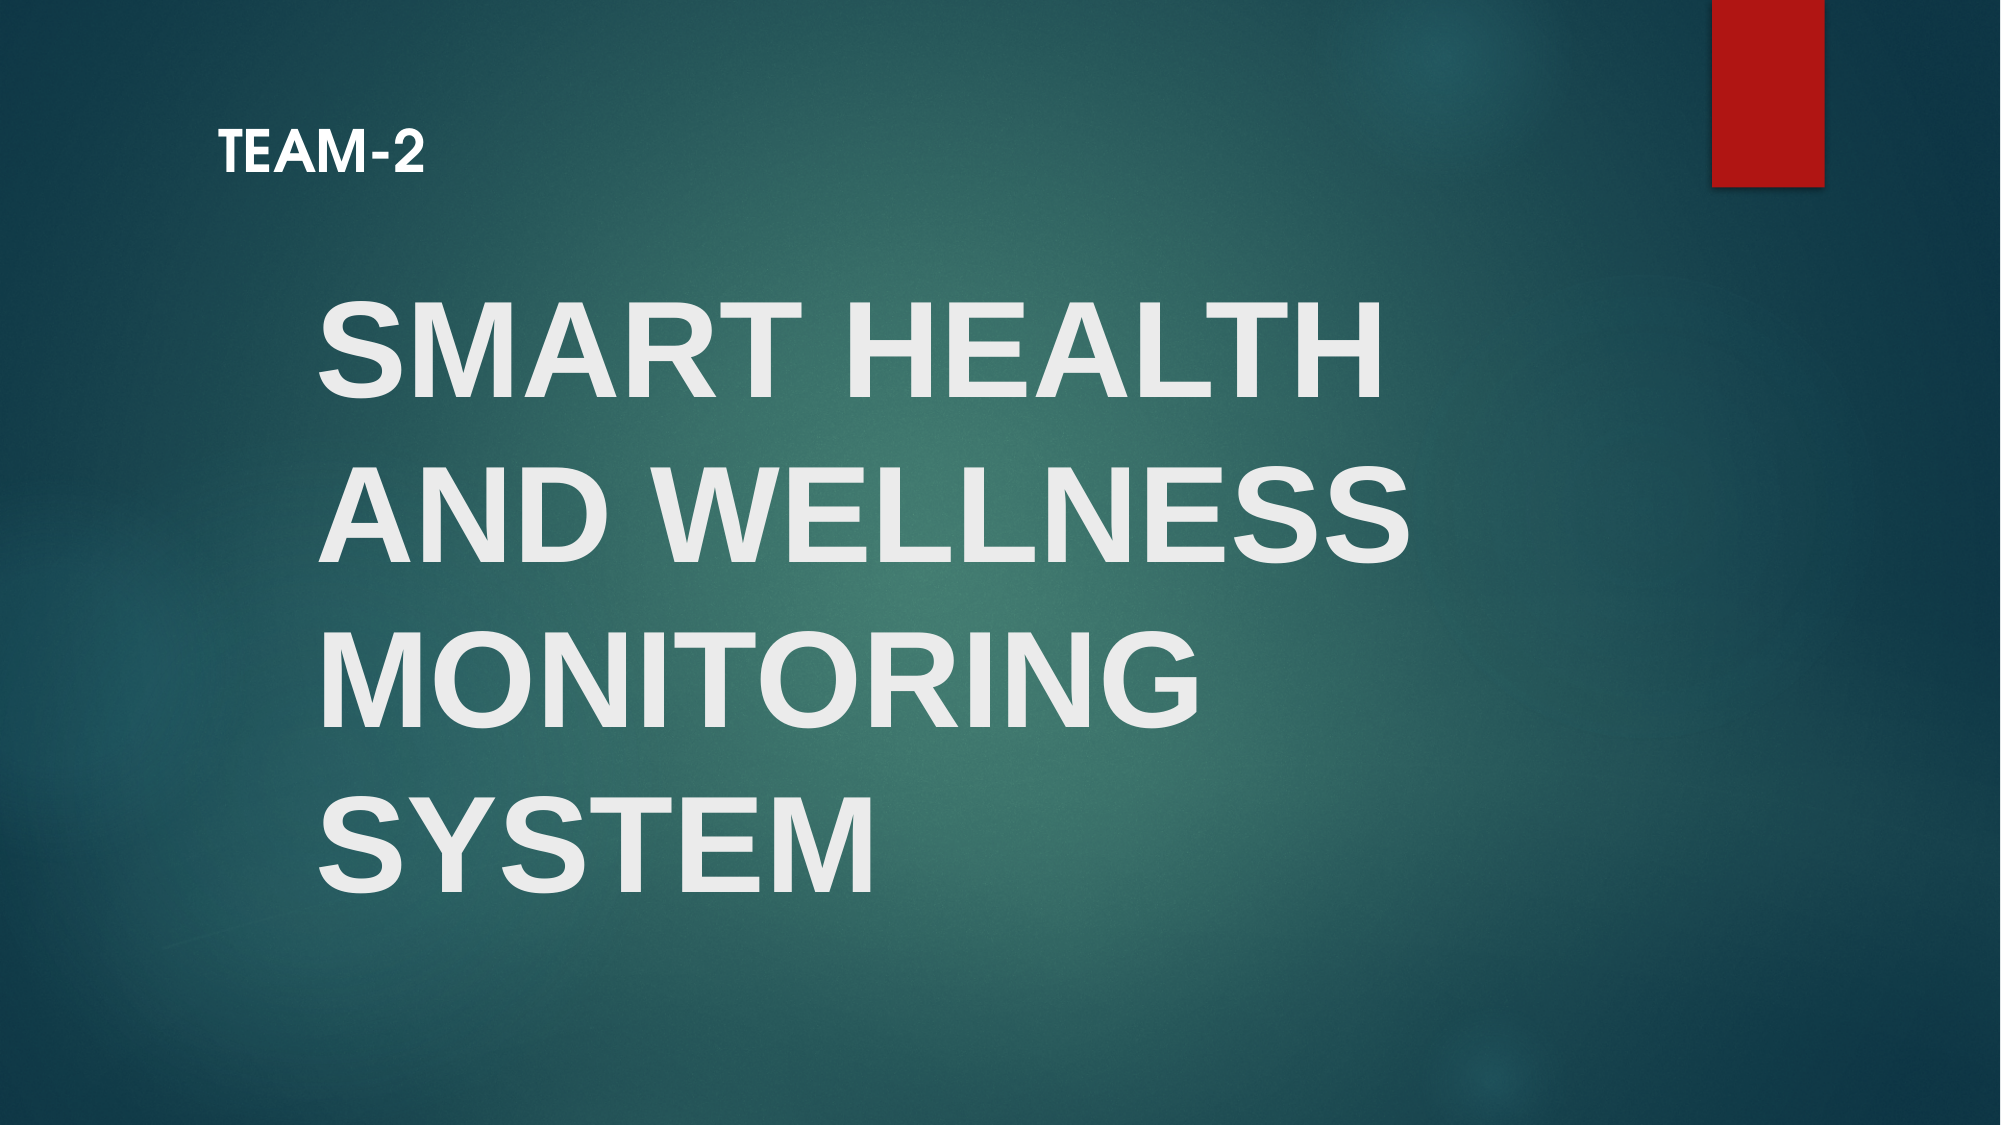

TEAM-2
# SMART HEALTH AND WELLNESS MONITORING SYSTEM